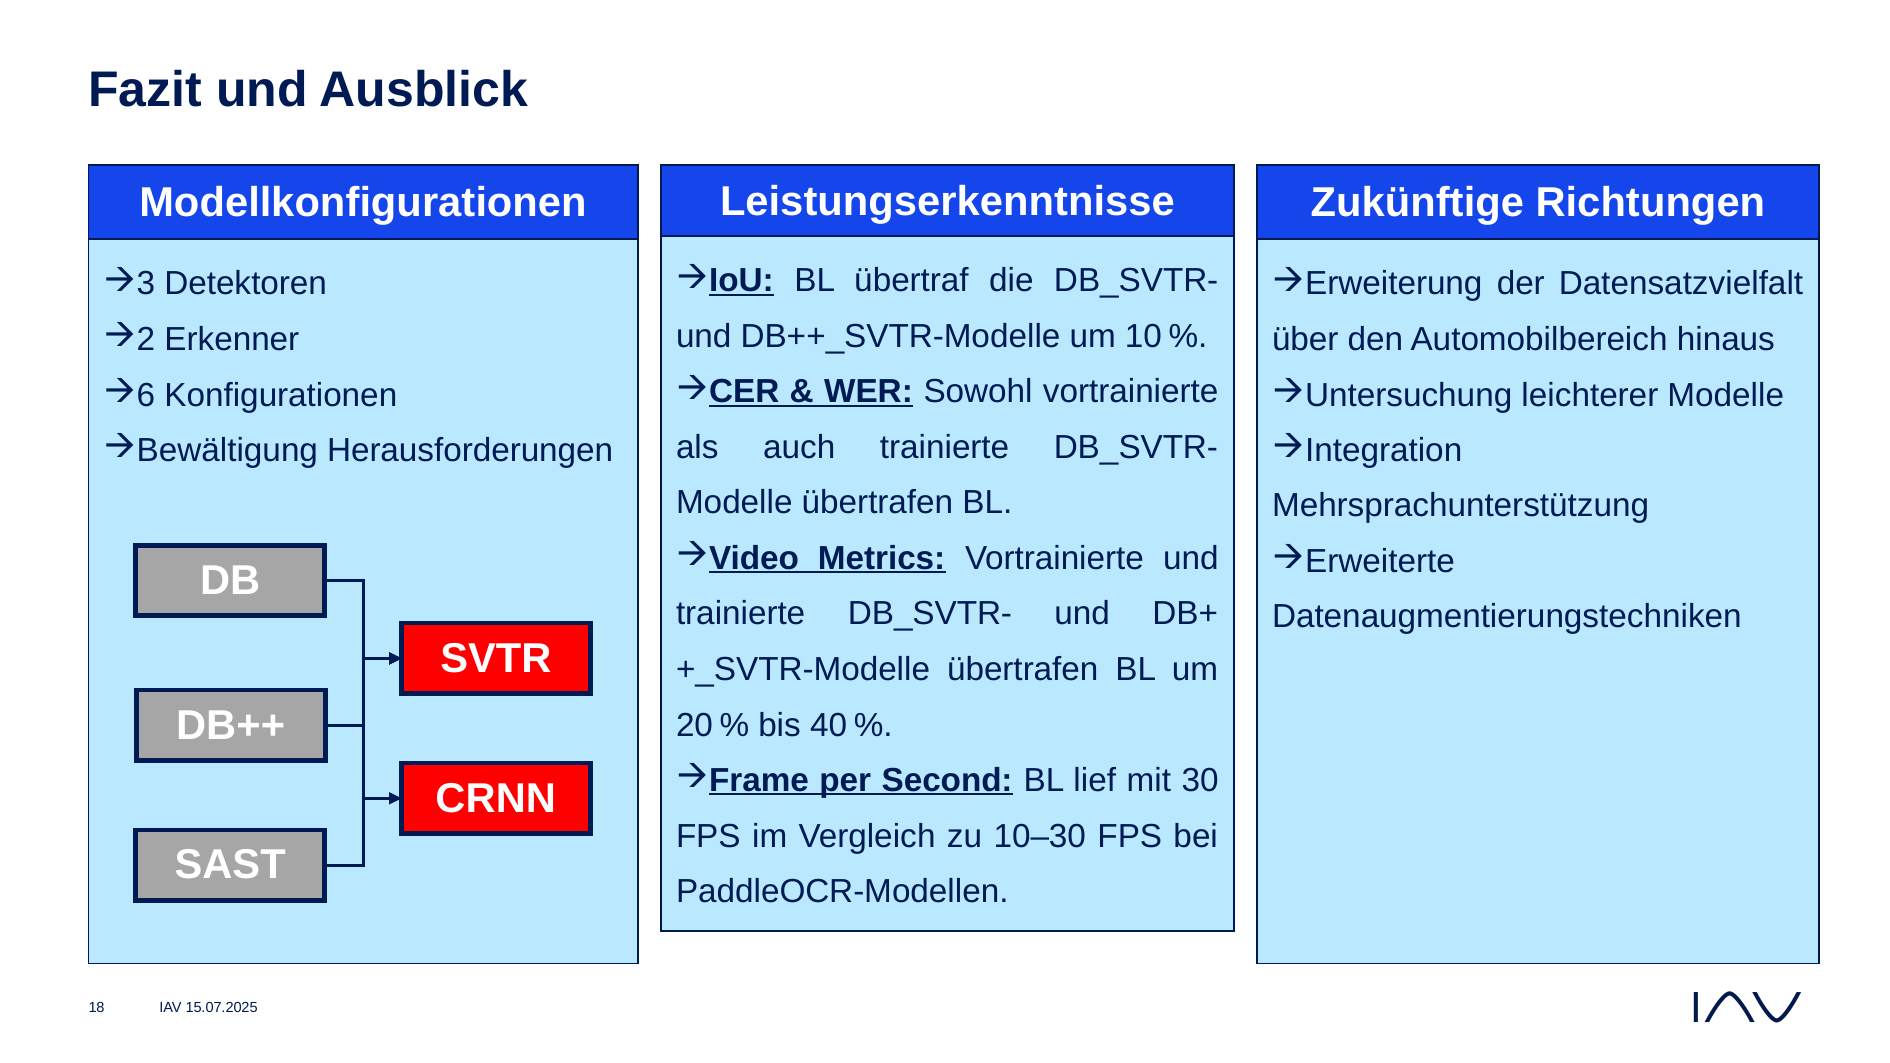

# Fazit und Ausblick
| Leistungserkenntnisse |
| --- |
| IoU: BL übertraf die DB\_SVTR- und DB++\_SVTR-Modelle um 10 %. CER & WER: Sowohl vortrainierte als auch trainierte DB\_SVTR-Modelle übertrafen BL. Video Metrics: Vortrainierte und trainierte DB\_SVTR- und DB++\_SVTR-Modelle übertrafen BL um 20 % bis 40 %. Frame per Second: BL lief mit 30 FPS im Vergleich zu 10–30 FPS bei PaddleOCR-Modellen. |
| Zukünftige Richtungen |
| --- |
| Erweiterung der Datensatzvielfalt über den Automobilbereich hinaus Untersuchung leichterer Modelle Integration Mehrsprachunterstützung Erweiterte Datenaugmentierungstechniken |
| Modellkonfigurationen |
| --- |
| 3 Detektoren 2 Erkenner 6 Konfigurationen Bewältigung Herausforderungen |
DB
SVTR
DB++
CRNN
SAST
IAV 15.07.2025
18